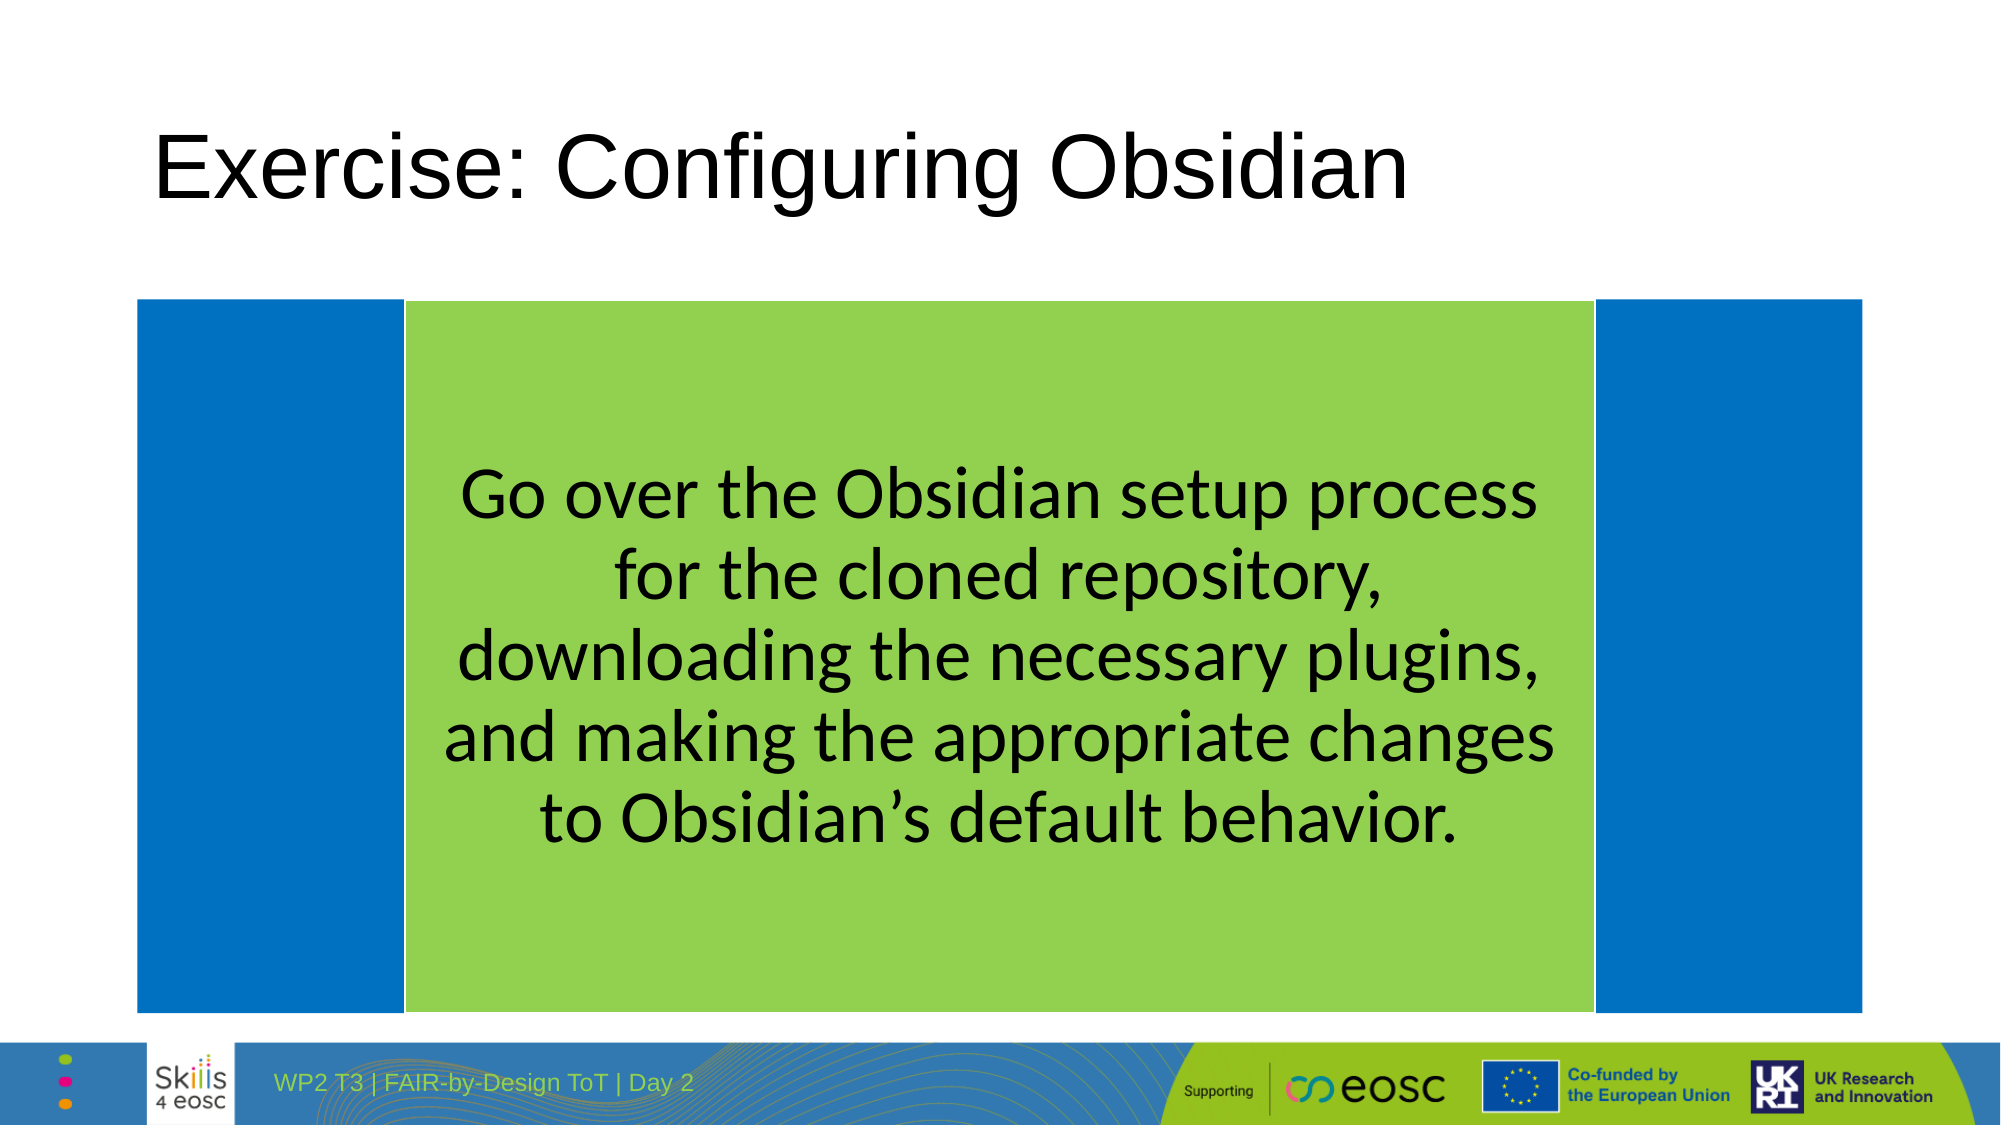

# Exercise: Configuring Obsidian
Go over the Obsidian setup process for the cloned repository, downloading the necessary plugins, and making the appropriate changes to Obsidian’s default behavior.
WP2 T3 | FAIR-by-Design ToT | Day 2